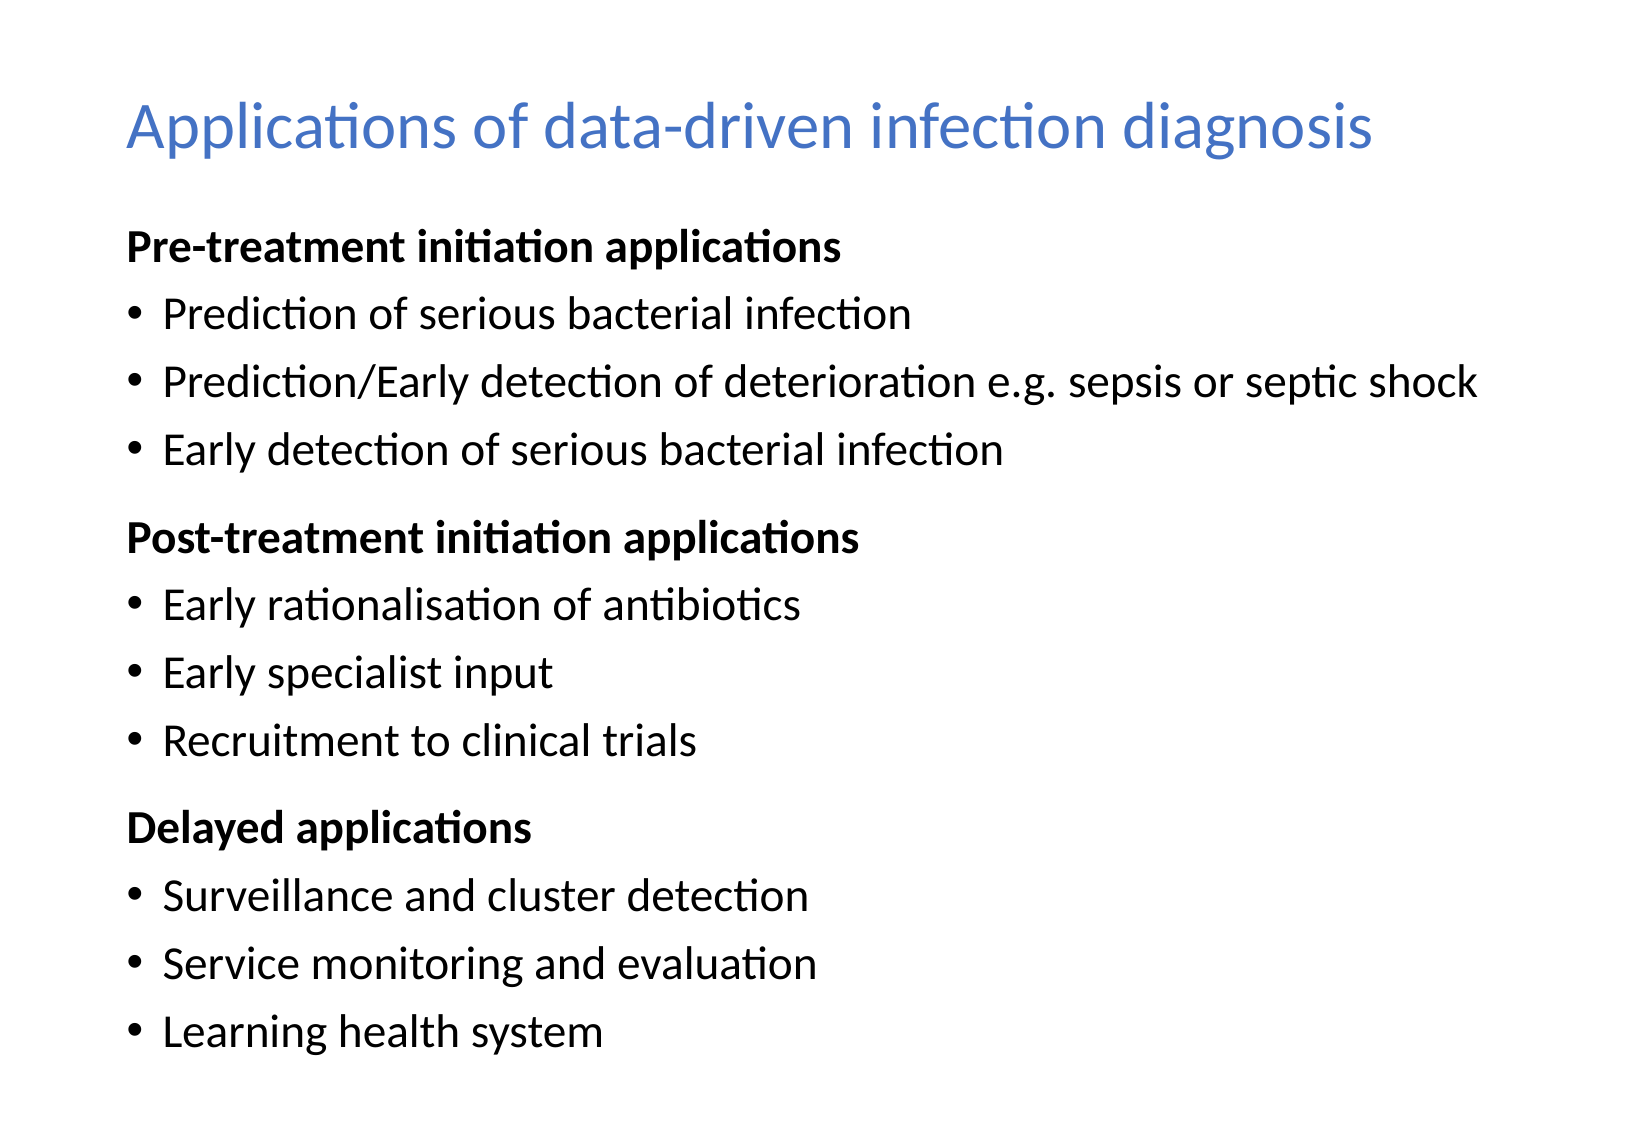

# Applications of data-driven infection diagnosis
Pre-treatment initiation applications
Prediction of serious bacterial infection
Prediction/Early detection of deterioration e.g. sepsis or septic shock
Early detection of serious bacterial infection
Post-treatment initiation applications
Early rationalisation of antibiotics
Early specialist input
Recruitment to clinical trials
Delayed applications
Surveillance and cluster detection
Service monitoring and evaluation
Learning health system